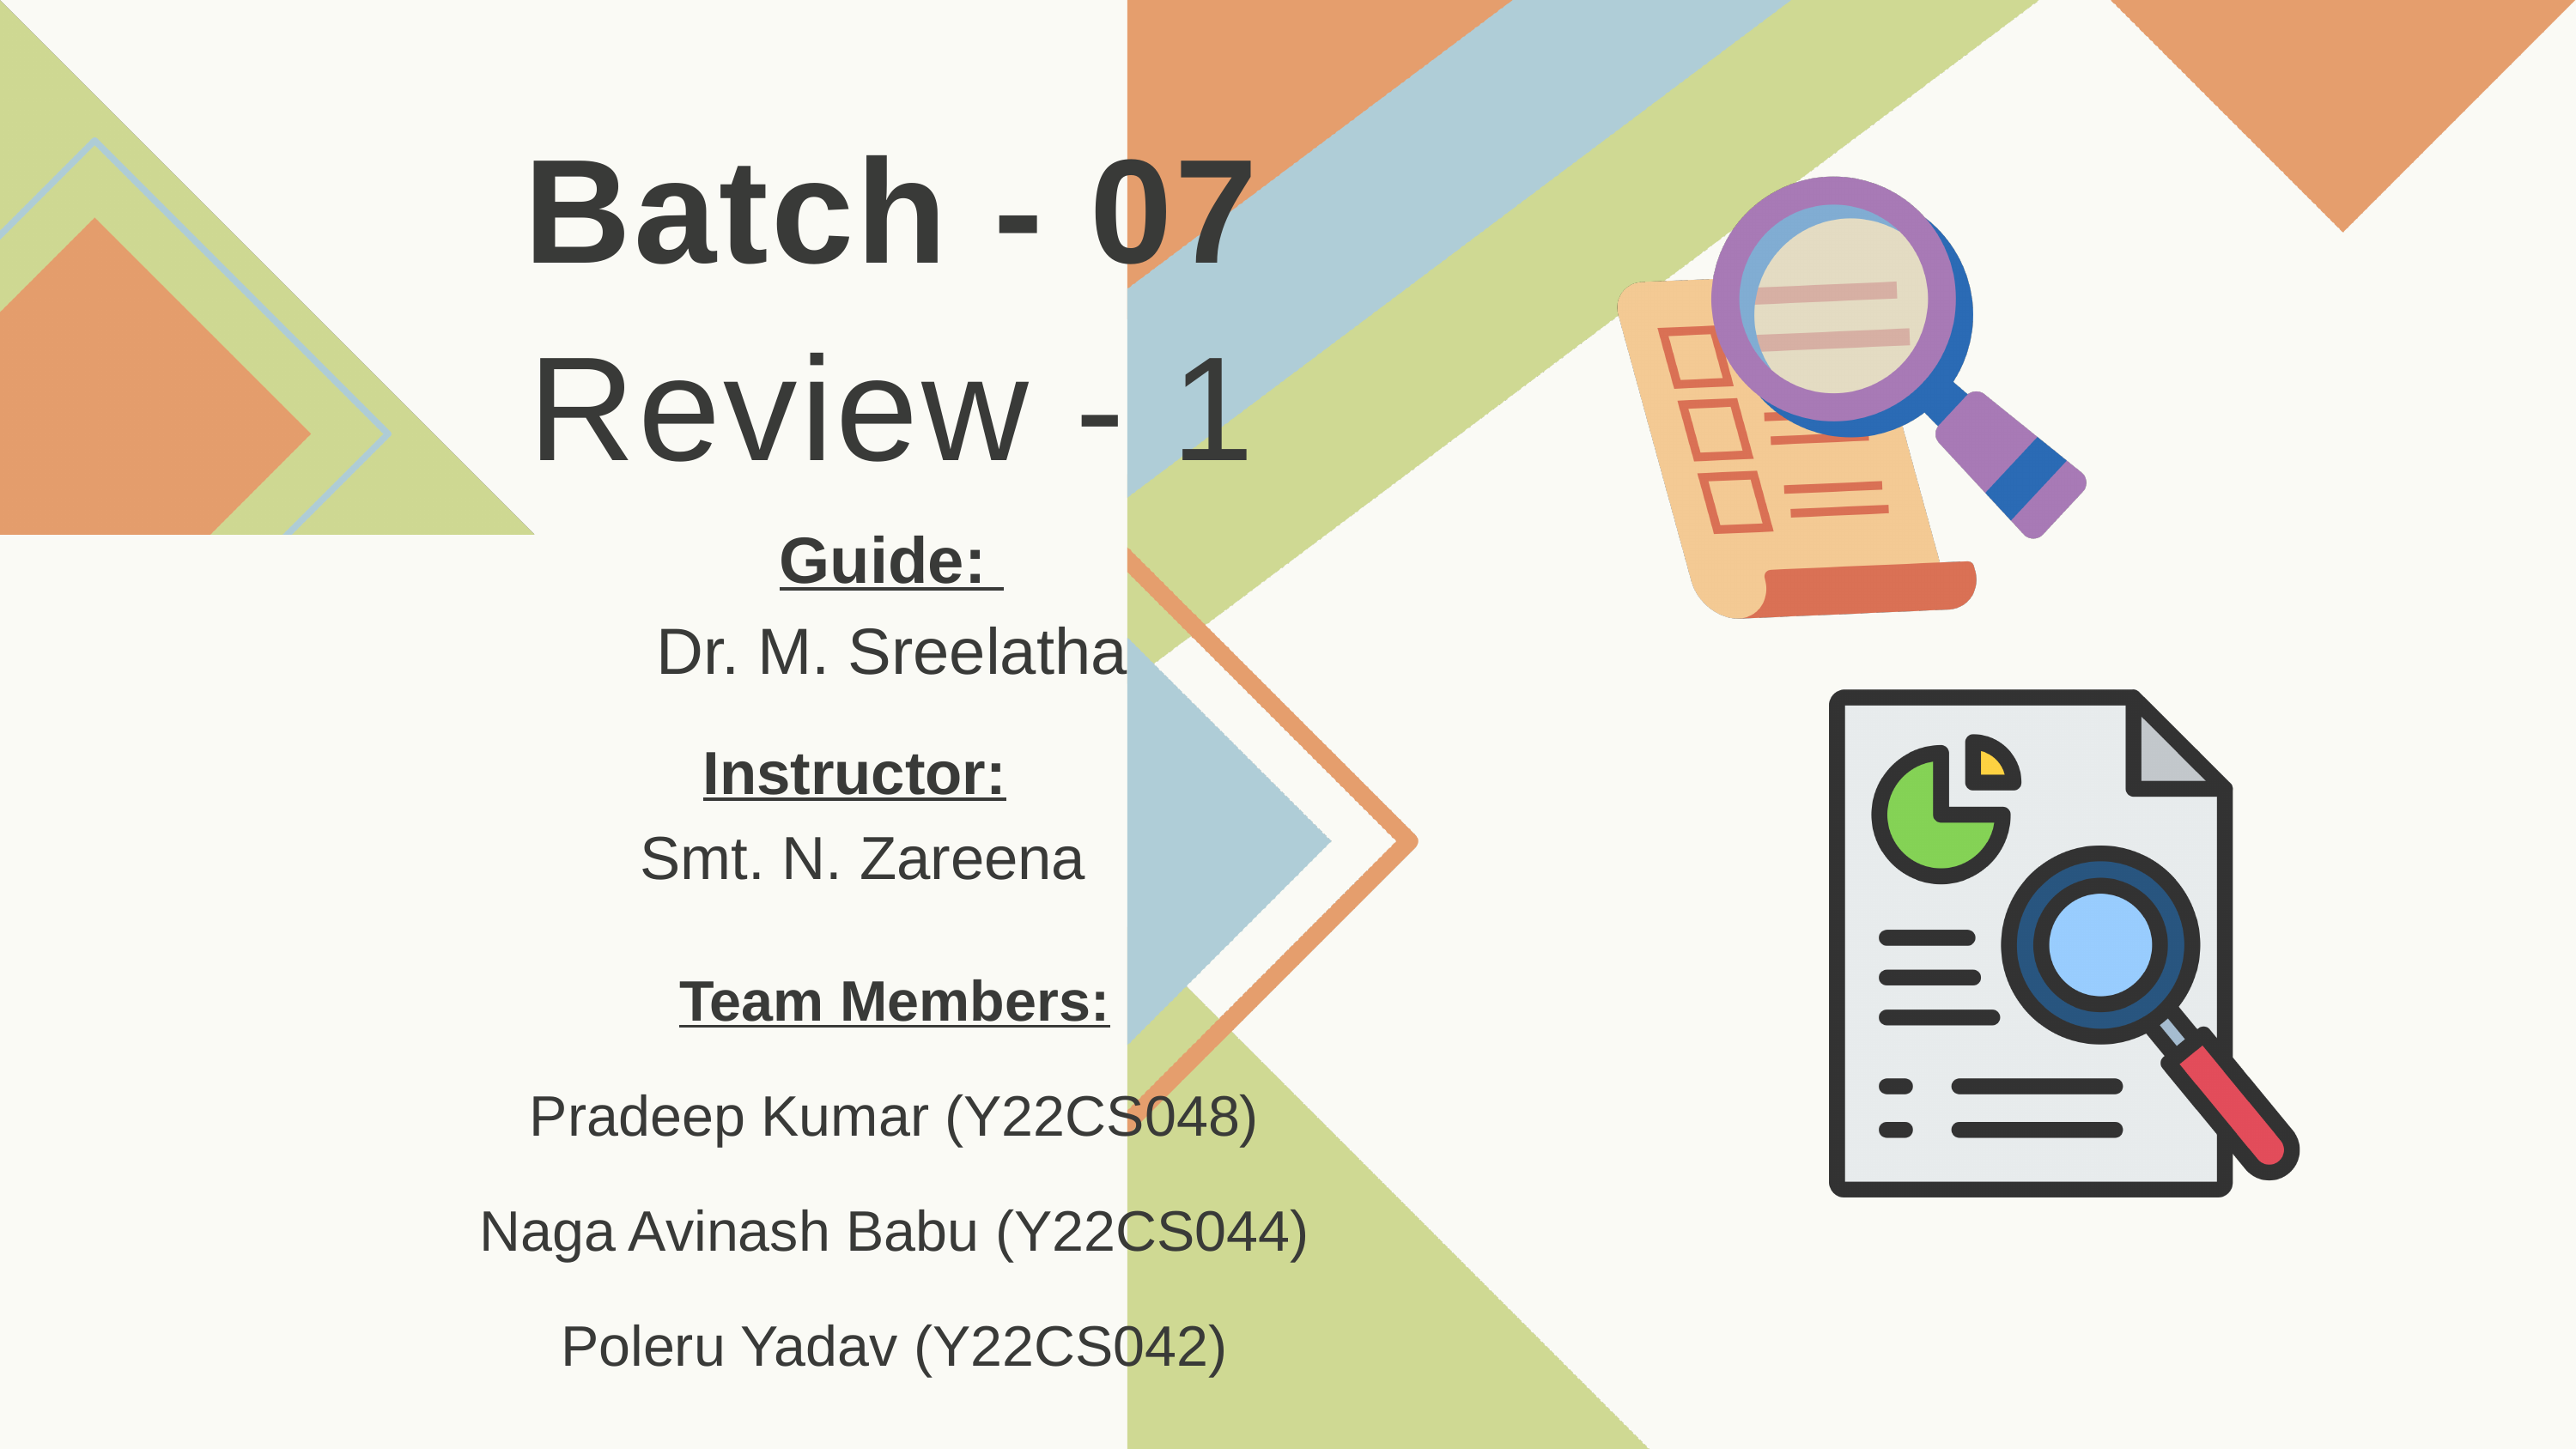

Batch - 07
Review - 1

Guide:
Dr. M. Sreelatha

Instructor:
Smt. N. Zareena
Team Members:
Pradeep Kumar (Y22CS048)
Naga Avinash Babu (Y22CS044)
Poleru Yadav (Y22CS042)